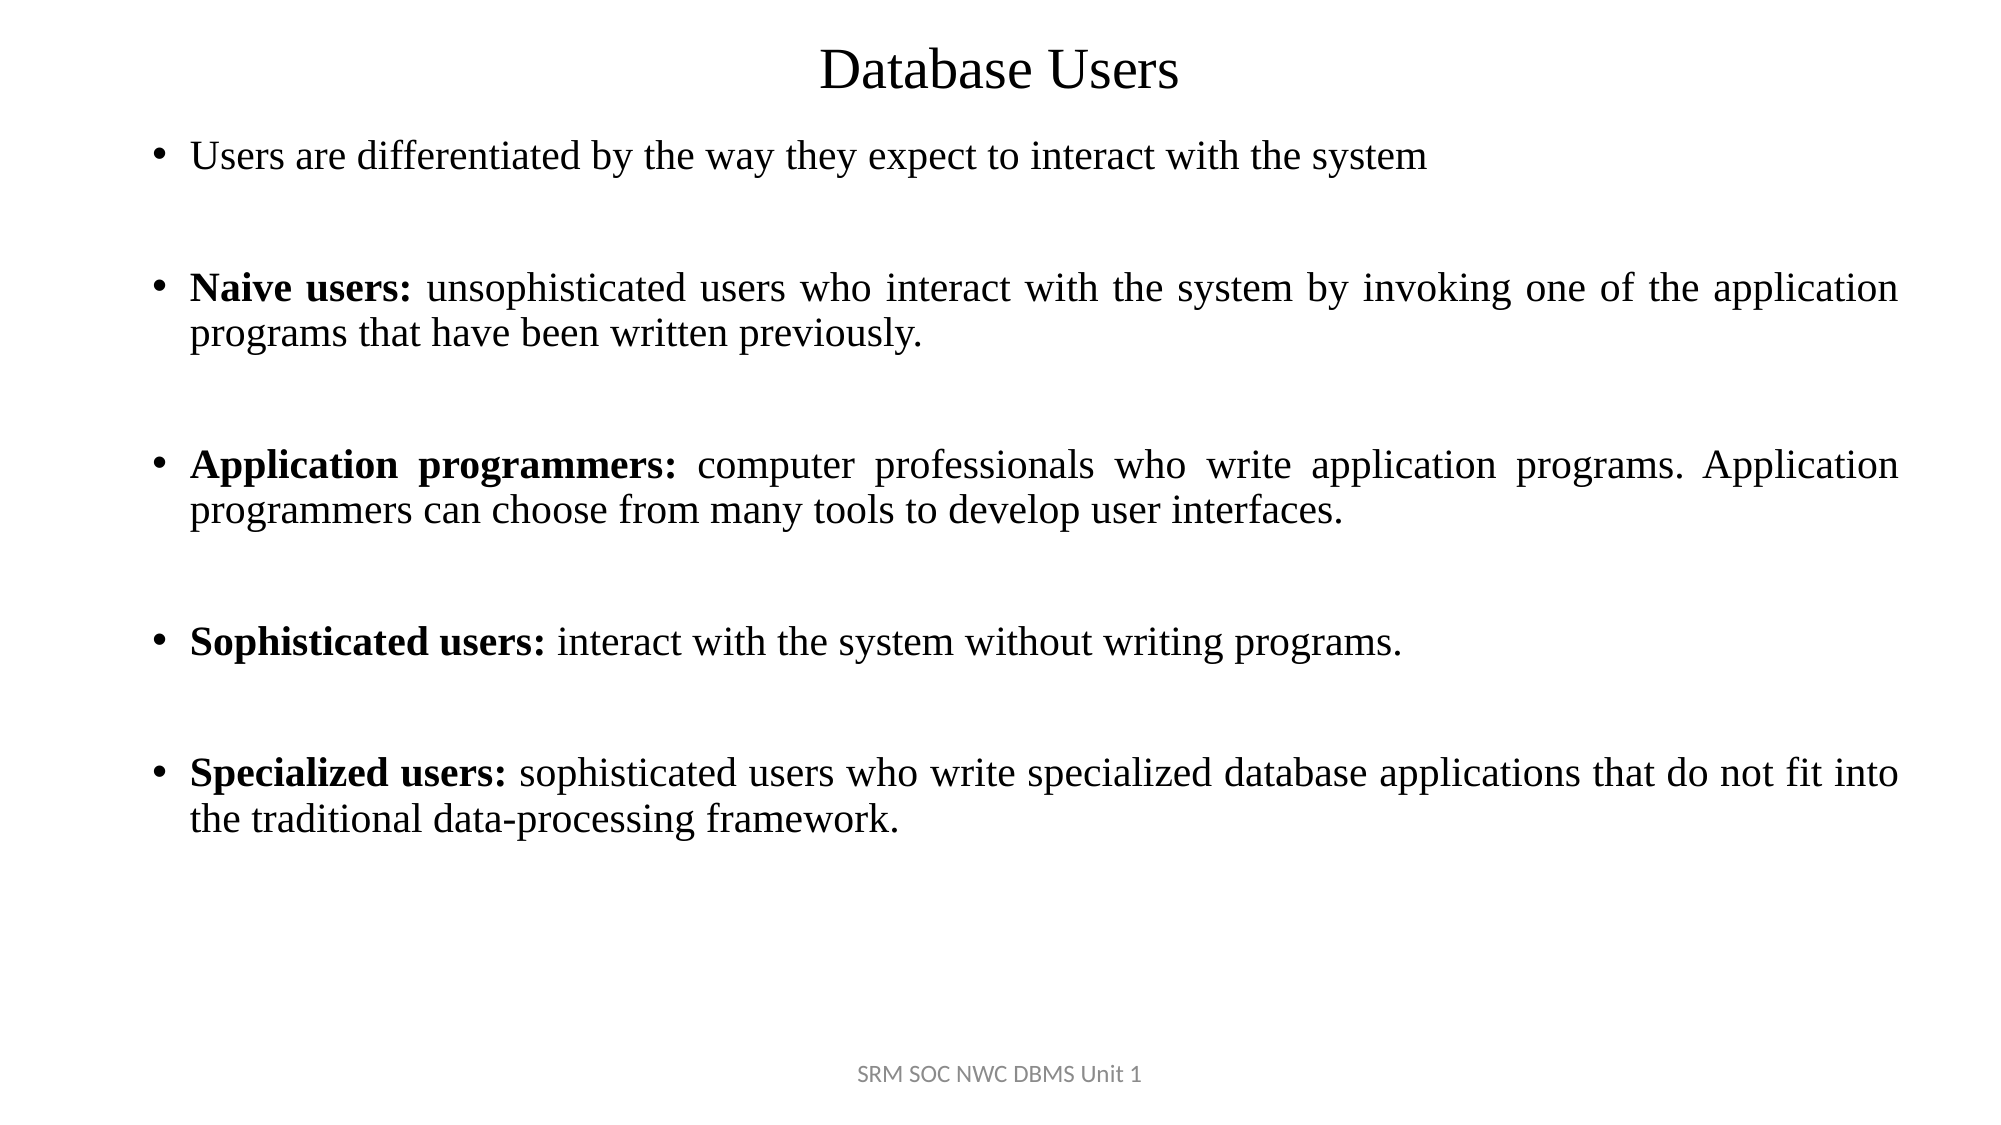

# Database Users
Users are differentiated by the way they expect to interact with the system

Naive users: unsophisticated users who interact with the system by invoking one of the application programs that have been written previously.

Application programmers: computer professionals who write application programs. Application programmers can choose from many tools to develop user interfaces.

Sophisticated users: interact with the system without writing programs.

Specialized users: sophisticated users who write specialized database applications that do not fit into the traditional data-processing framework.

SRM SOC NWC DBMS Unit 1